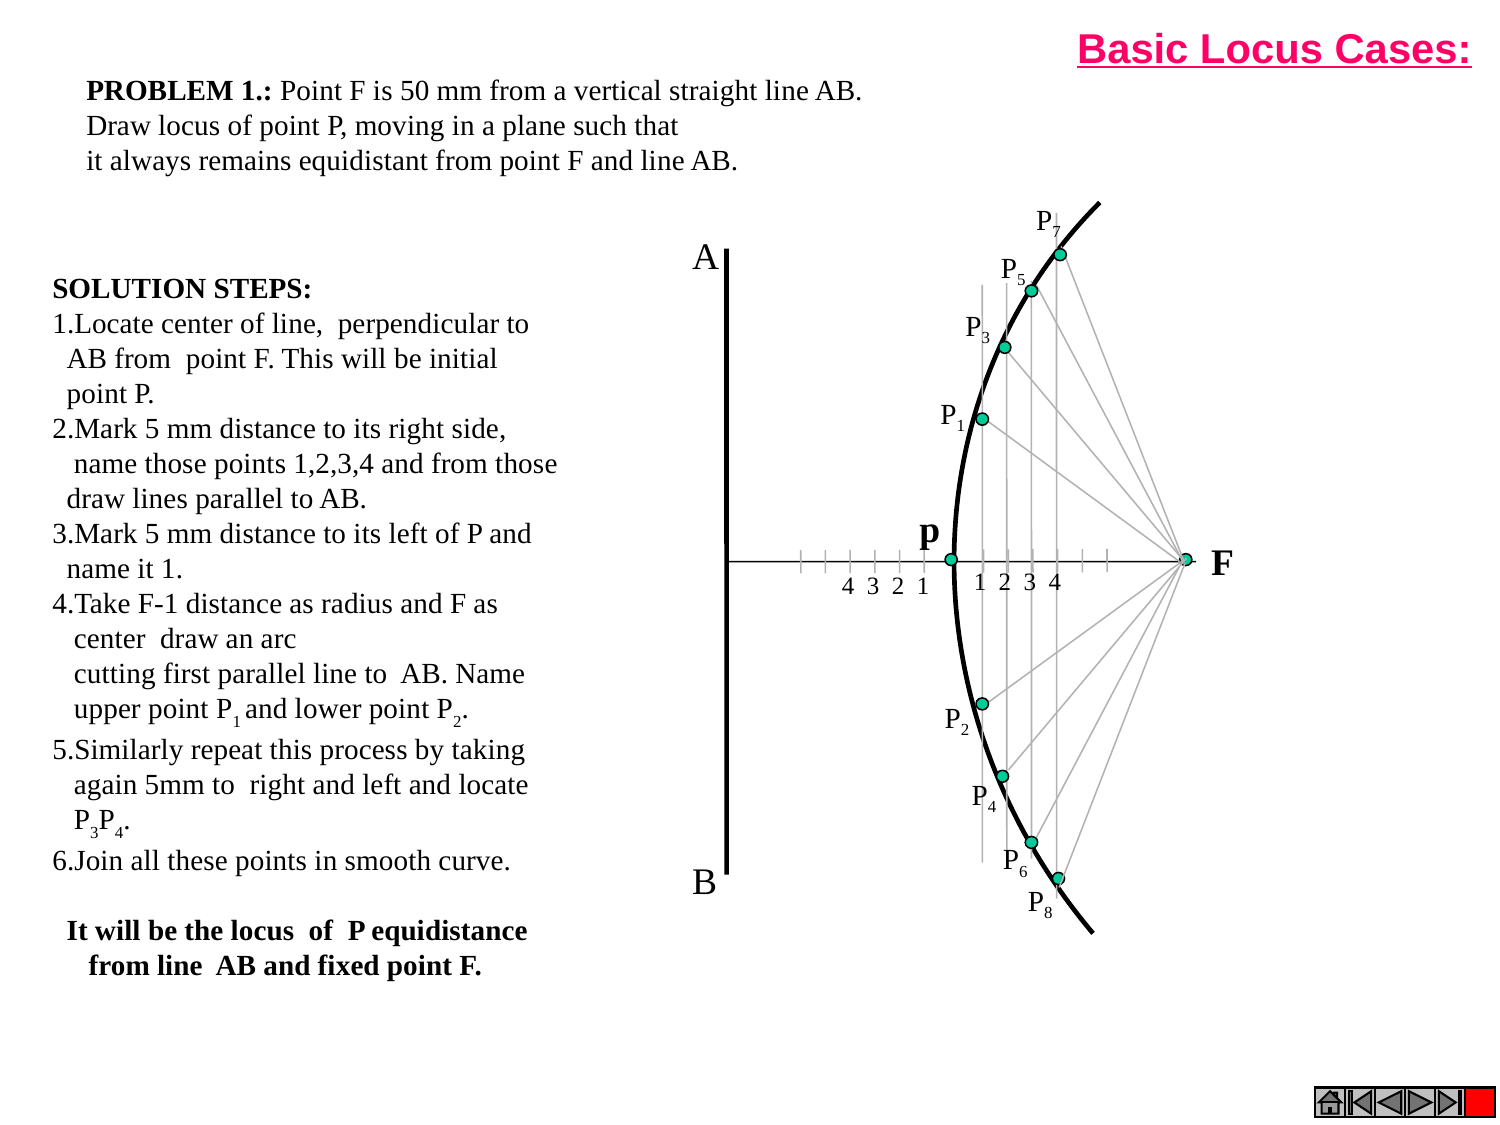

Basic Locus Cases:
PROBLEM 1.: Point F is 50 mm from a vertical straight line AB.
Draw locus of point P, moving in a plane such that
it always remains equidistant from point F and line AB.
P7

A
P5

SOLUTION STEPS:
1.Locate center of line,  perpendicular to
  AB from  point F. This will be initial
  point P.
2.Mark 5 mm distance to its right side,
   name those points 1,2,3,4 and from those
  draw lines parallel to AB.
3.Mark 5 mm distance to its left of P and
  name it 1.
4.Take F-1 distance as radius and F as
   center  draw an arc
   cutting first parallel line to  AB. Name
   upper point P1 and lower point P2.
5.Similarly repeat this process by taking
   again 5mm to  right and left and locate
   P3P4.
6.Join all these points in smooth curve.

  It will be the locus  of  P equidistance
     from line  AB and fixed point F.

P3

P1

p
F

1  2  3  4

4  3  2  1

P2

P4

P6

B

P8